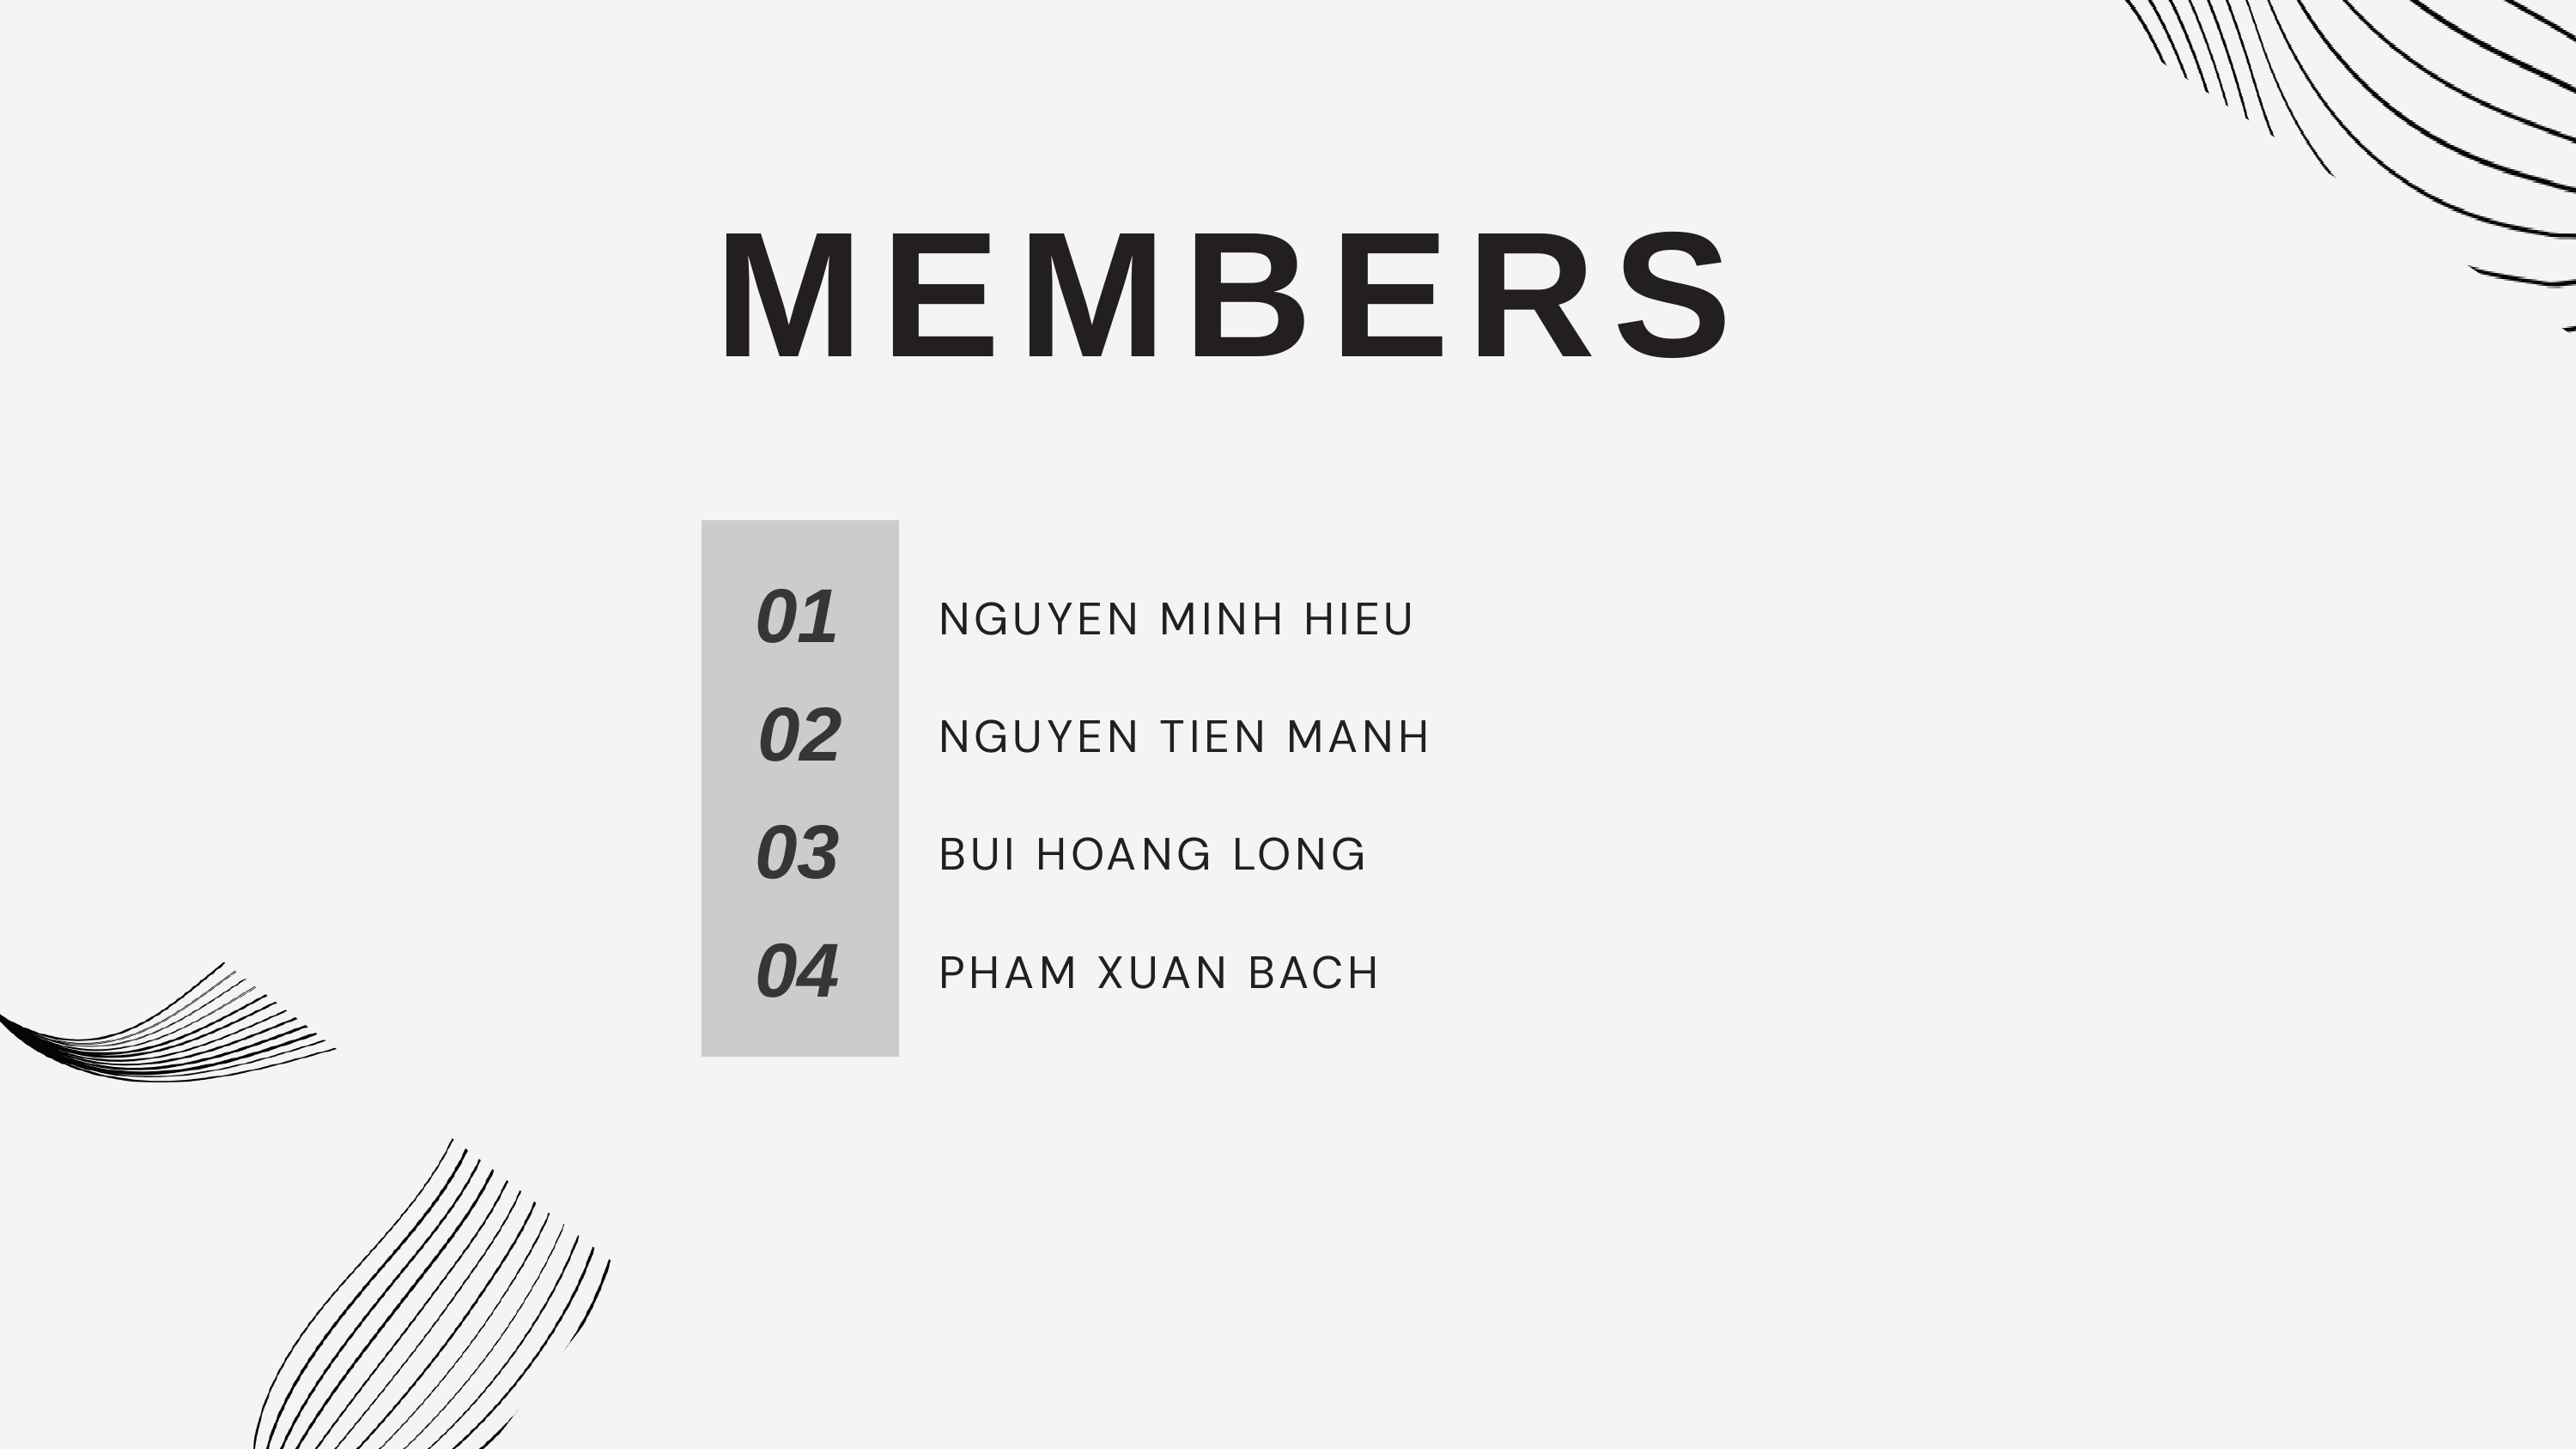

MEMBERS

01
NGUYEN MINH HIEU
02
NGUYEN TIEN MANH
03

BUI HOANG LONG
04
PHAM XUAN BACH